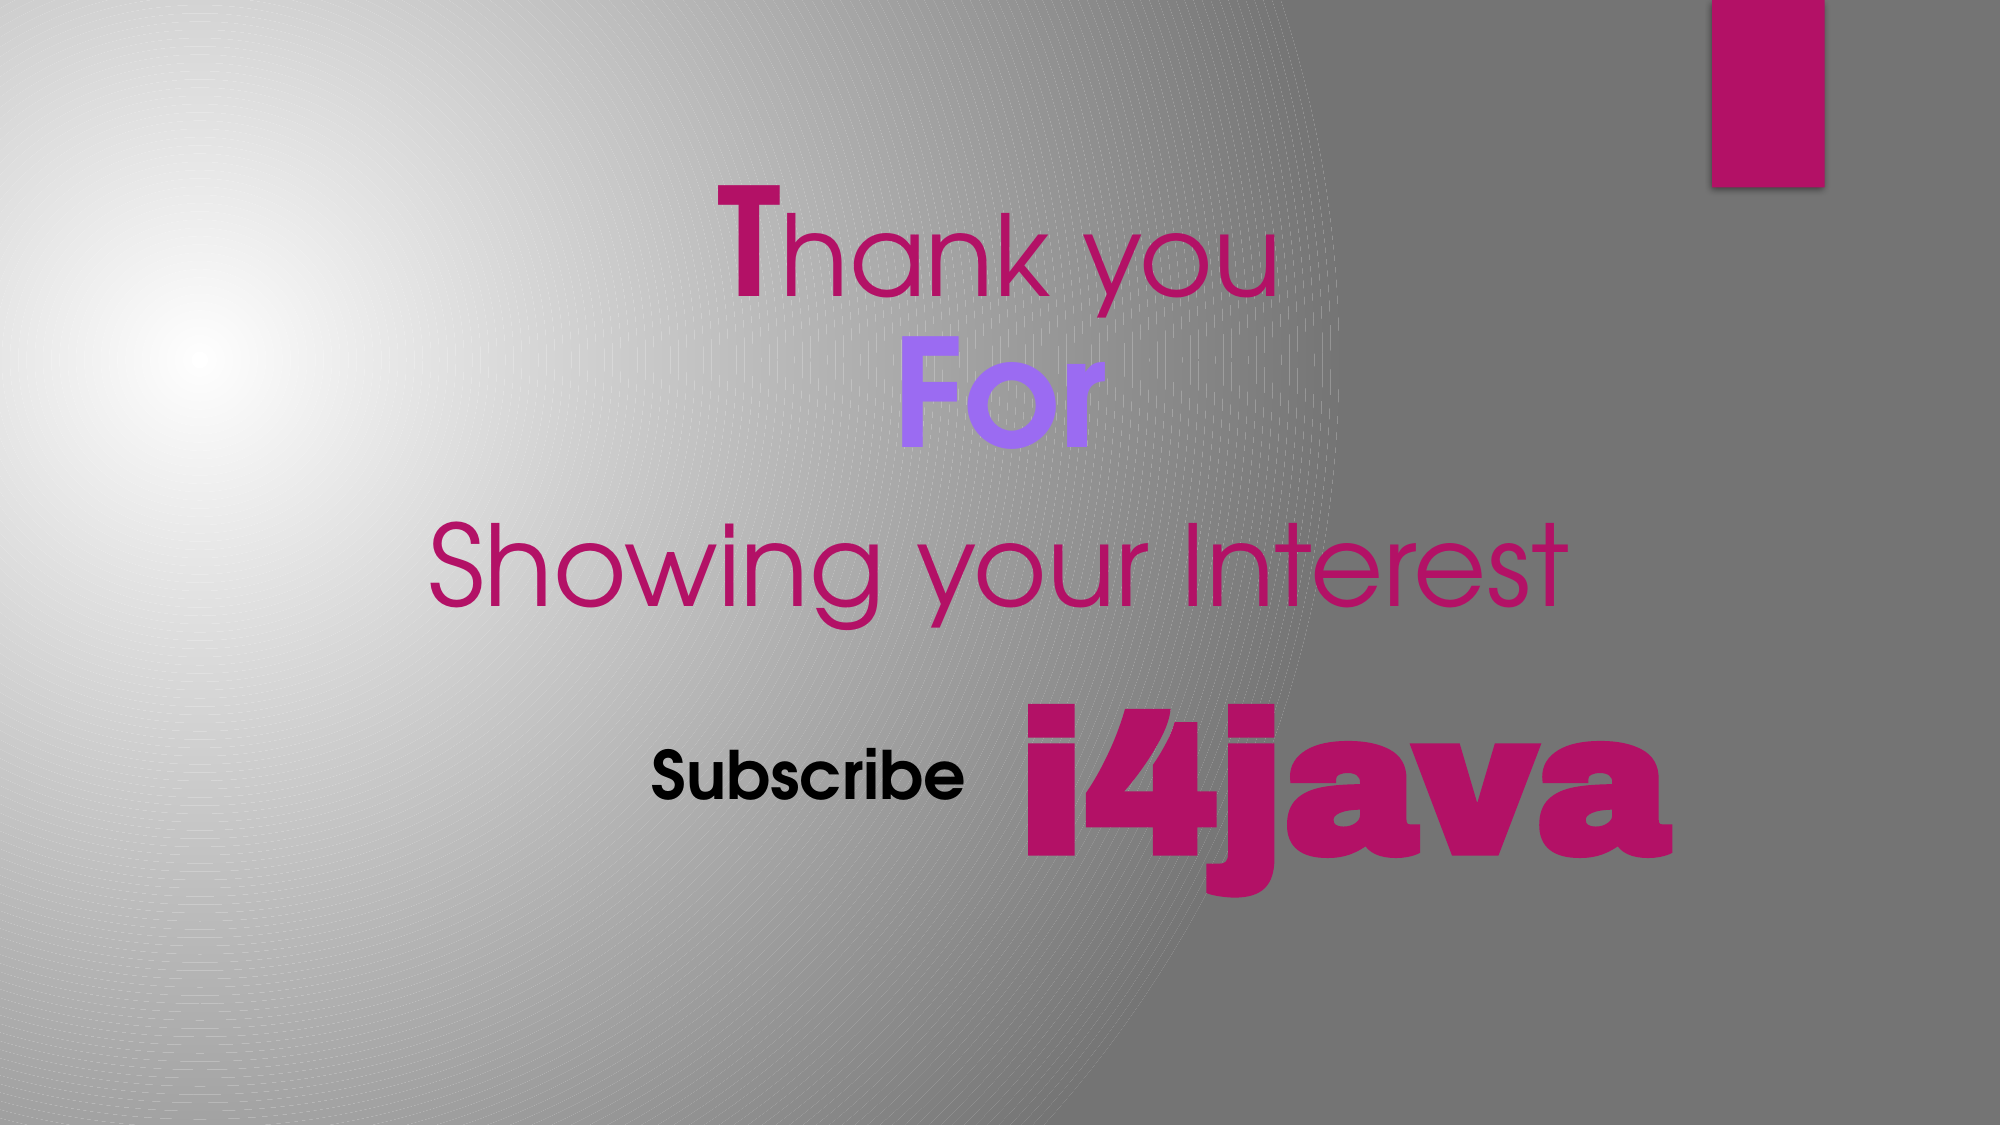

Thank you
For
Showing your Interest
i4java
Subscribe